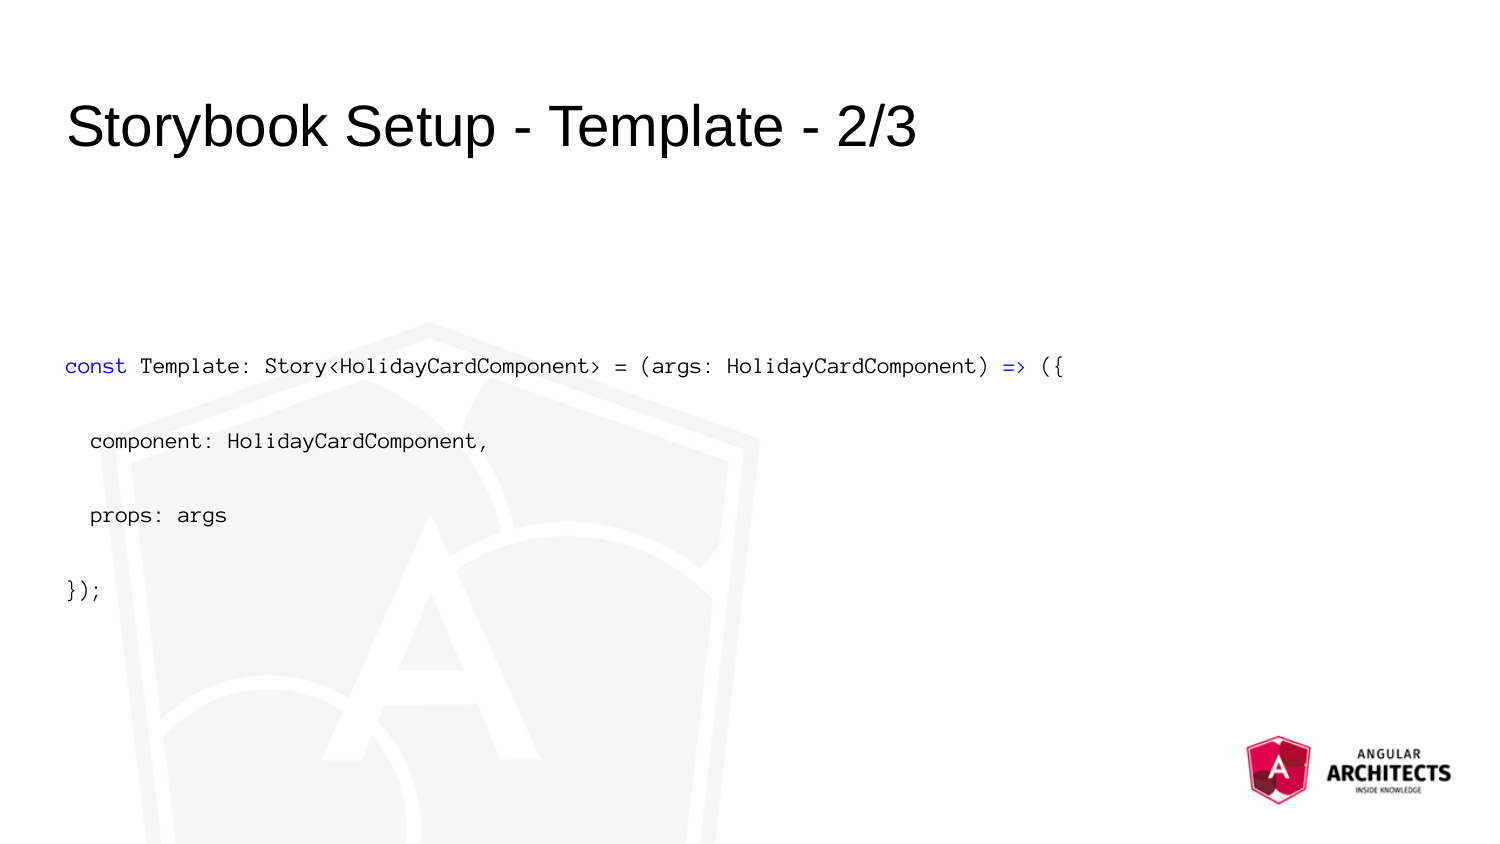

# Storybook Setup - Template - 2/3
const Template: Story<HolidayCardComponent> = (args: HolidayCardComponent) => ({
  component: HolidayCardComponent,
  props: args
});